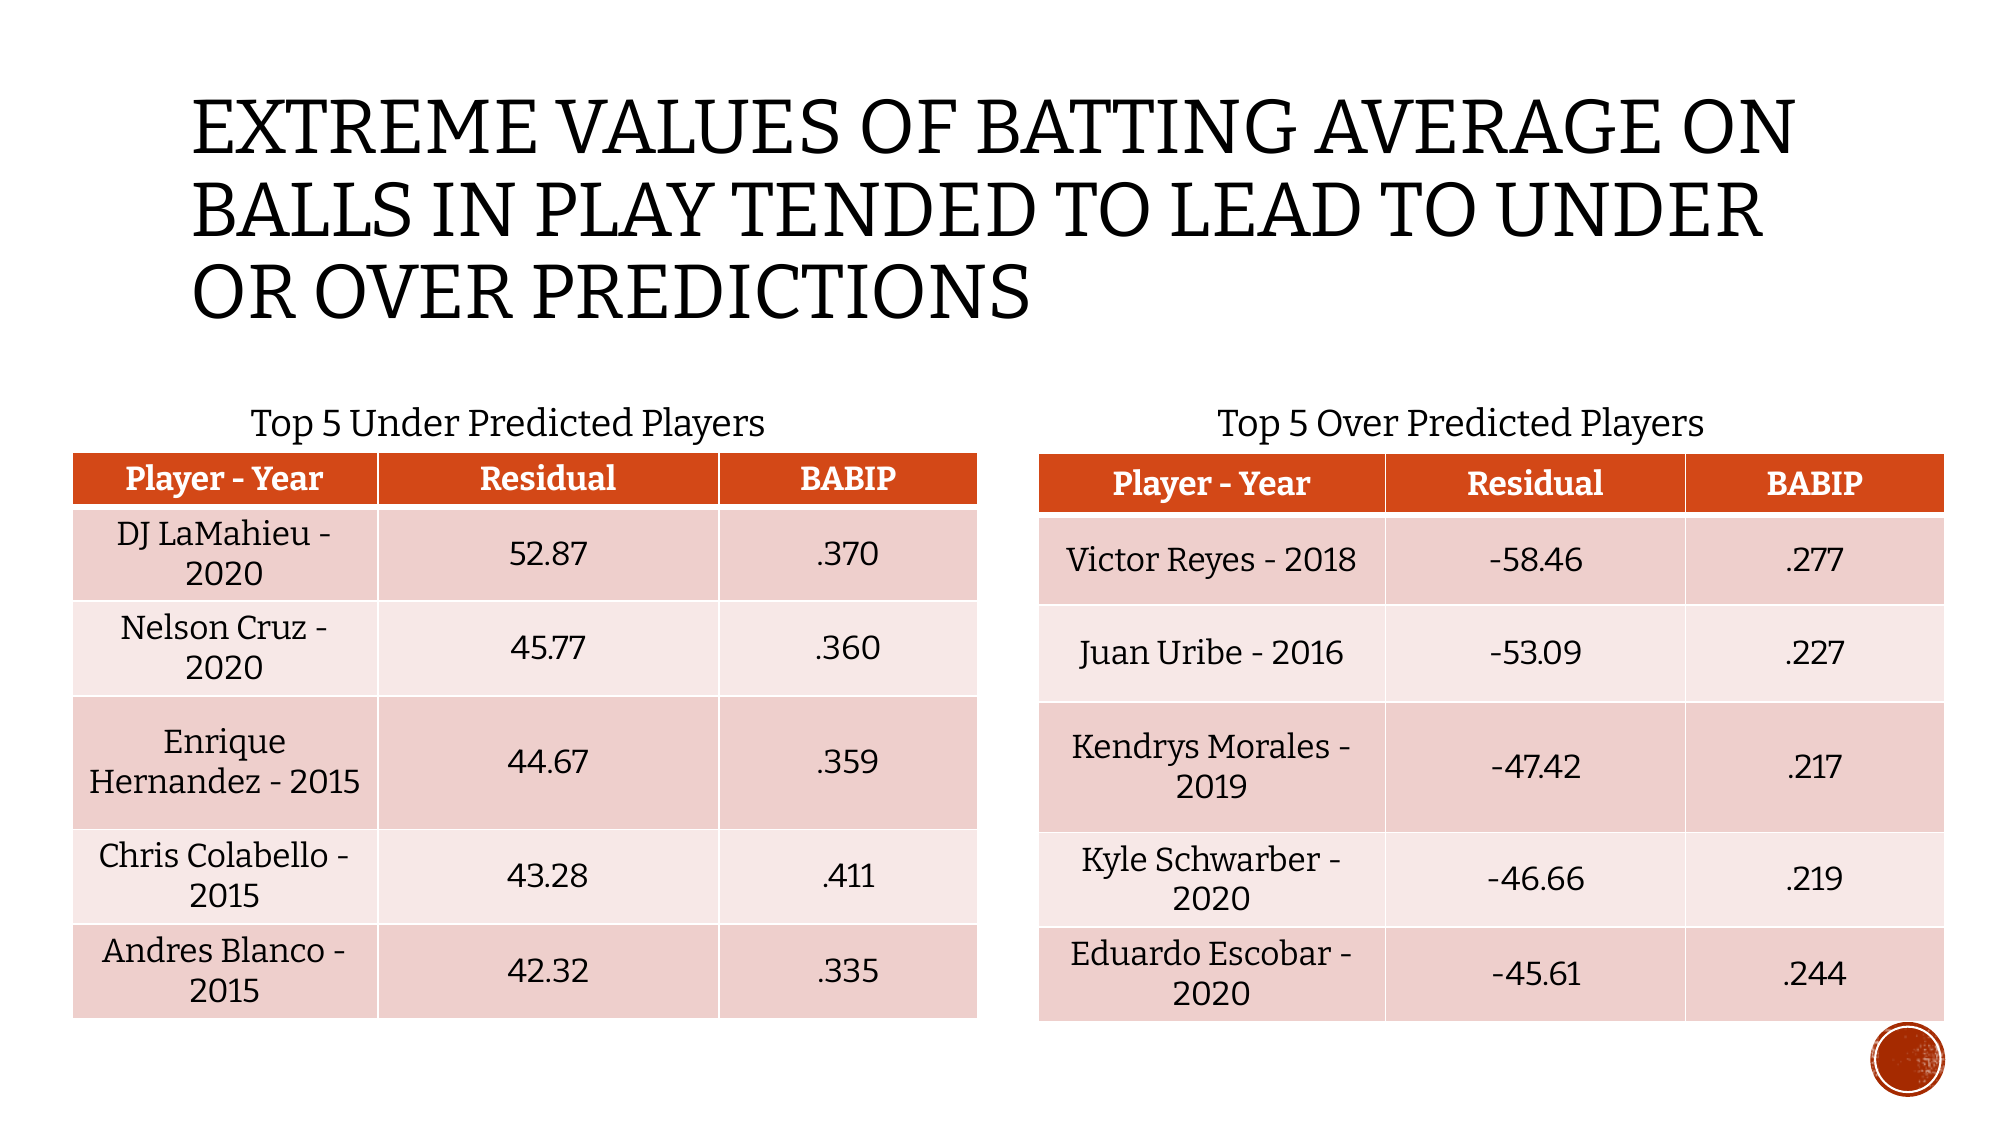

# Extreme Values of Batting average on balls in play tended to lead to under or over predictions
Top 5 Under Predicted Players
Top 5 Over Predicted Players
| Player - Year | Residual | BABIP |
| --- | --- | --- |
| DJ LaMahieu - 2020 | 52.87 | .370 |
| Nelson Cruz - 2020 | 45.77 | .360 |
| Enrique Hernandez - 2015 | 44.67 | .359 |
| Chris Colabello - 2015 | 43.28 | .411 |
| Andres Blanco - 2015 | 42.32 | .335 |
| Player - Year | Residual | BABIP |
| --- | --- | --- |
| Victor Reyes - 2018 | -58.46 | .277 |
| Juan Uribe - 2016 | -53.09 | .227 |
| Kendrys Morales - 2019 | -47.42 | .217 |
| Kyle Schwarber - 2020 | -46.66 | .219 |
| Eduardo Escobar - 2020 | -45.61 | .244 |